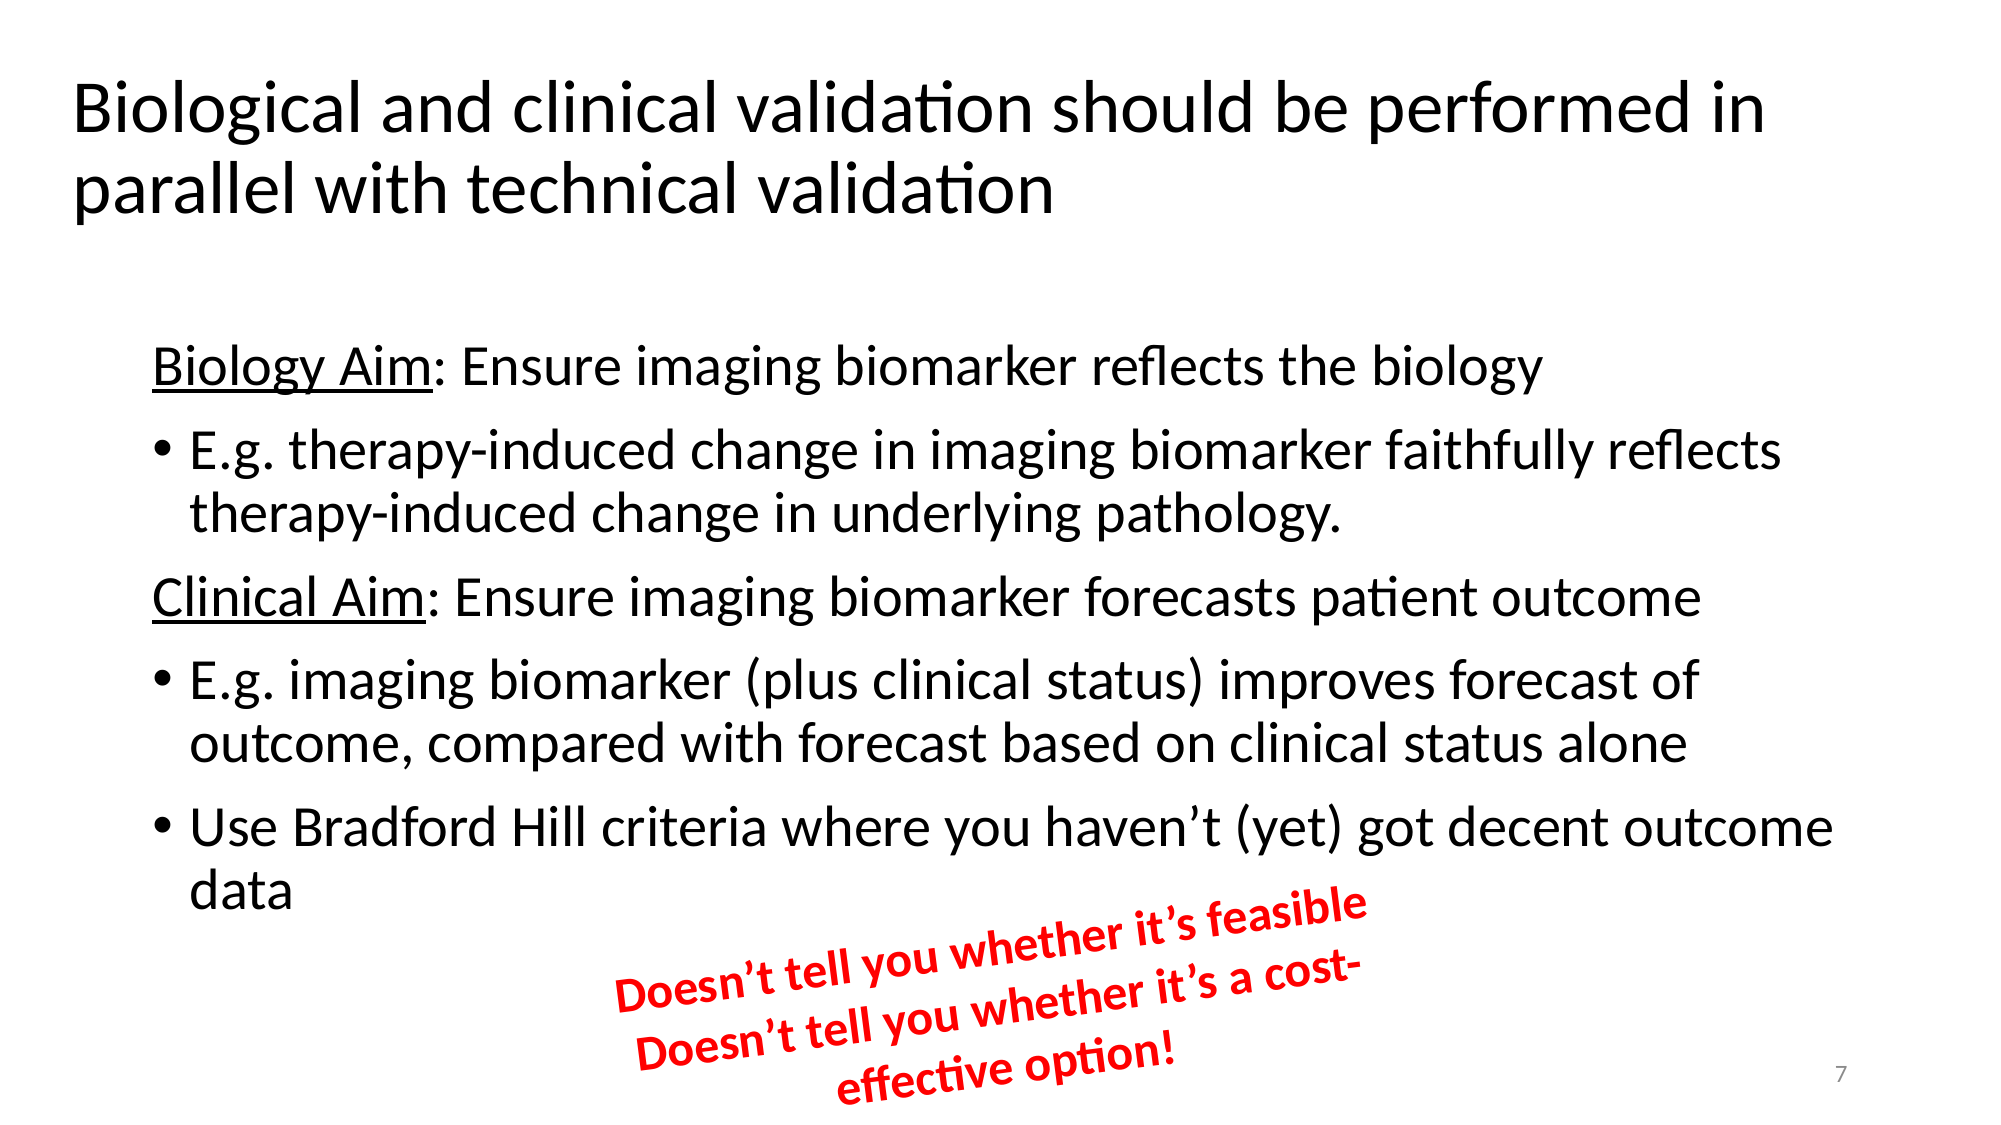

# Biological and clinical validation should be performed in parallel with technical validation
Biology Aim: Ensure imaging biomarker reflects the biology
E.g. therapy-induced change in imaging biomarker faithfully reflects therapy-induced change in underlying pathology.
Clinical Aim: Ensure imaging biomarker forecasts patient outcome
E.g. imaging biomarker (plus clinical status) improves forecast of outcome, compared with forecast based on clinical status alone
Use Bradford Hill criteria where you haven’t (yet) got decent outcome data

Doesn’t tell you whether it’s feasible
Doesn’t tell you whether it’s a cost-effective option!
7